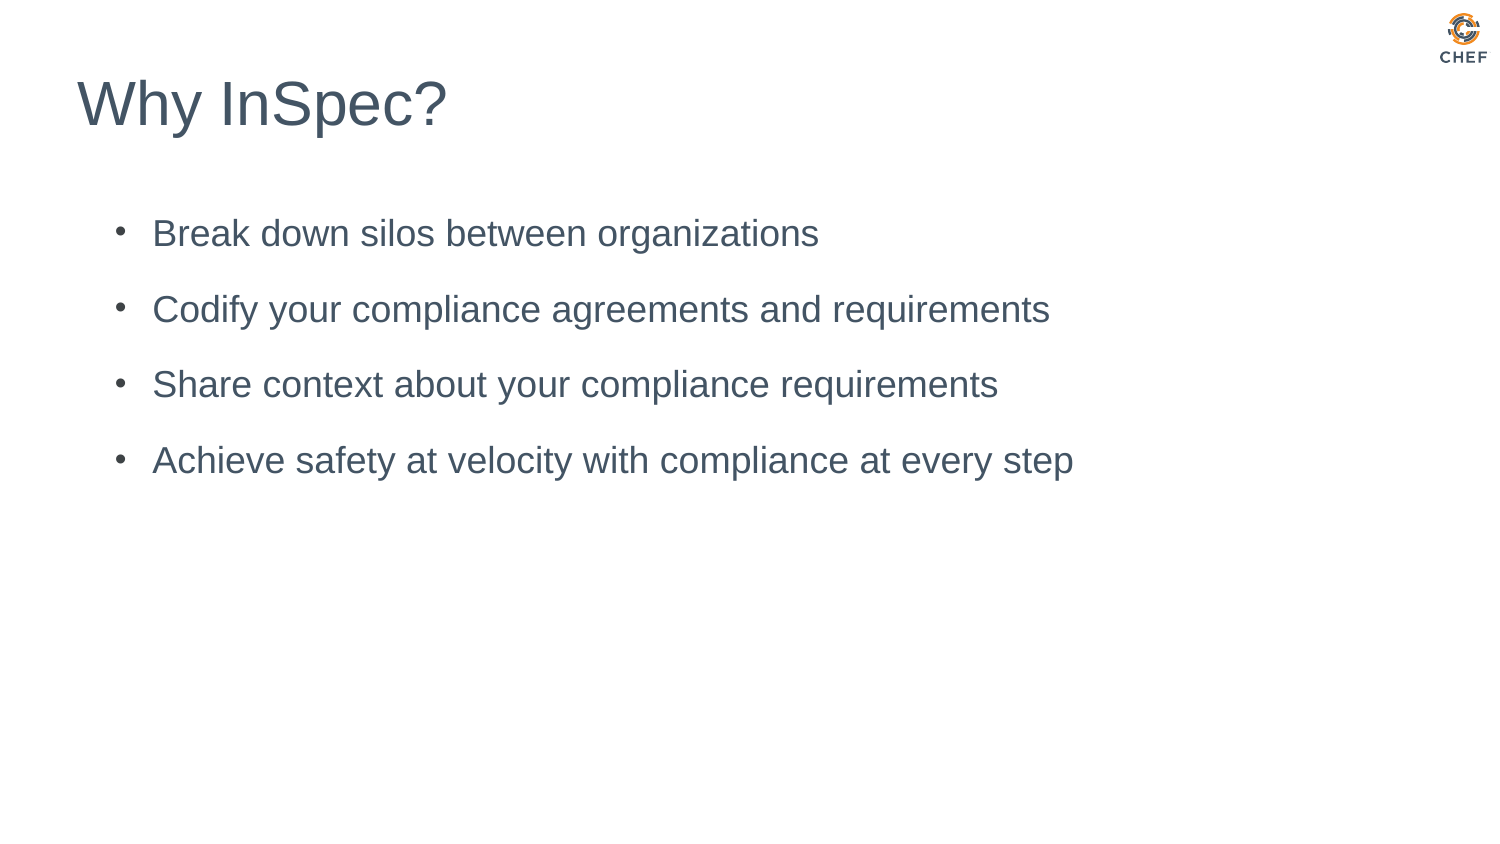

# Why InSpec?
Break down silos between organizations
Codify your compliance agreements and requirements
Share context about your compliance requirements
Achieve safety at velocity with compliance at every step